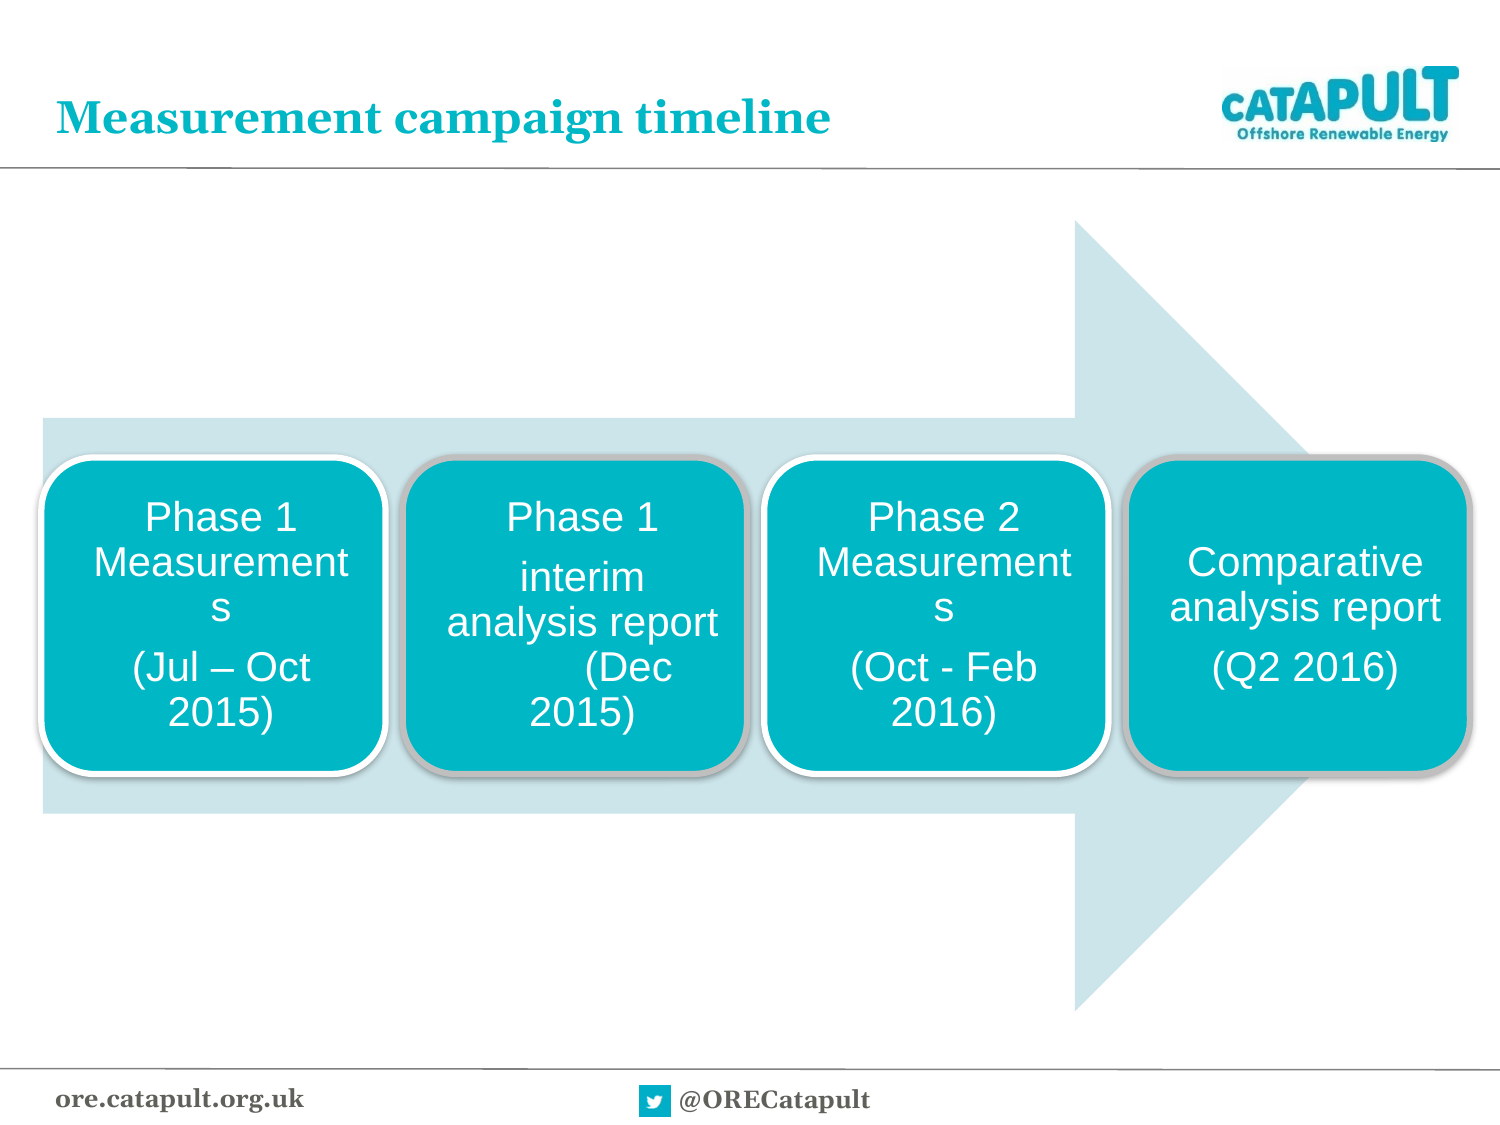

# Measurement campaign timeline
Phase 1 Measurements
(Jul – Oct 2015)
Phase 1
interim analysis report         (Dec 2015)
Phase 2 Measurements
(Oct - Feb 2016)
Comparative analysis report
(Q2 2016)